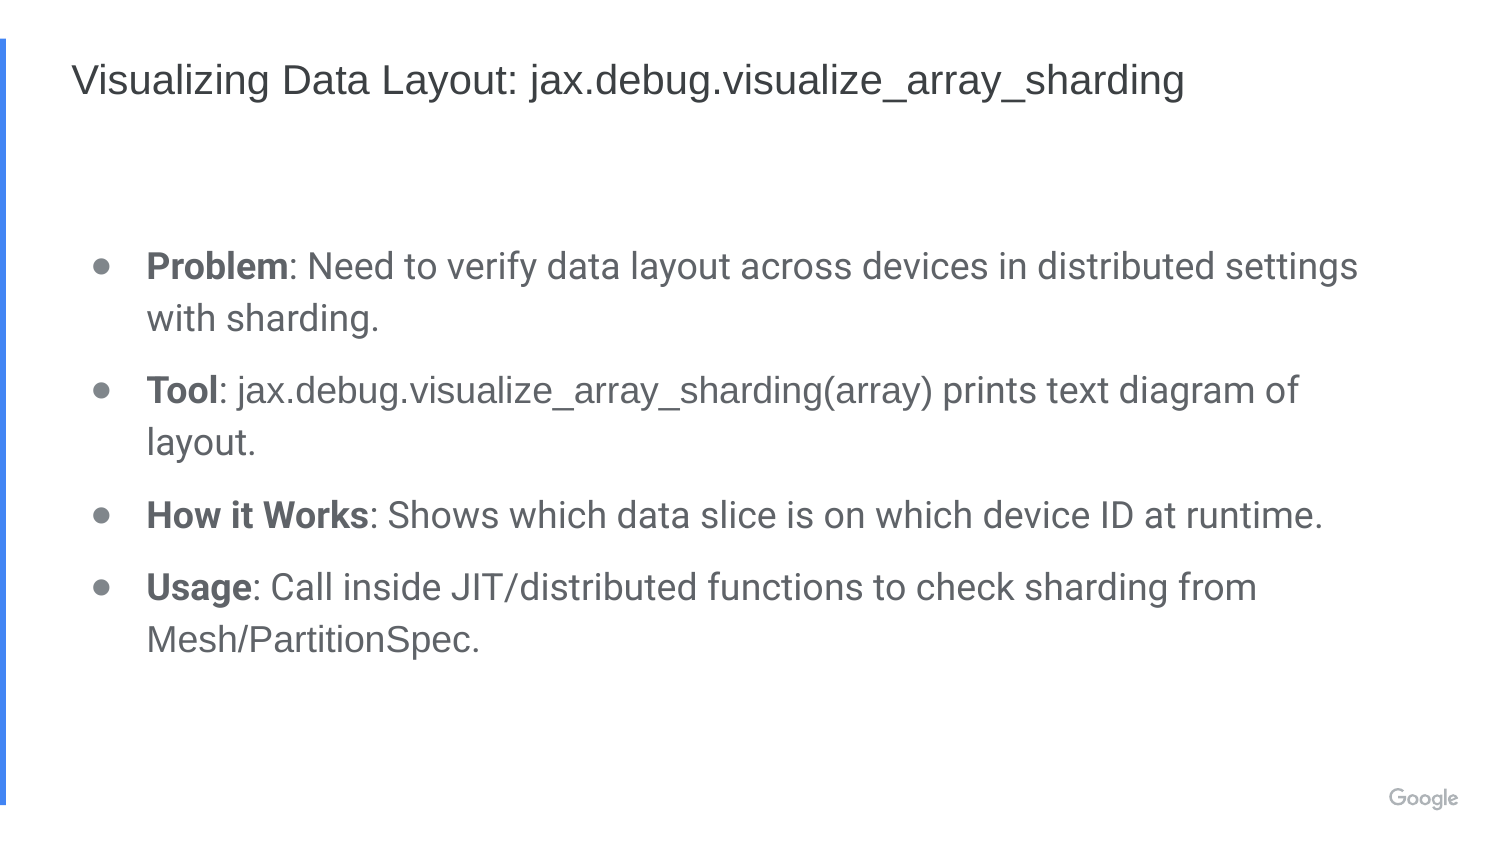

# Visualizing Data Layout: jax.debug.visualize_array_sharding
Problem: Need to verify data layout across devices in distributed settings with sharding.
Tool: jax.debug.visualize_array_sharding(array) prints text diagram of layout.
How it Works: Shows which data slice is on which device ID at runtime.
Usage: Call inside JIT/distributed functions to check sharding from Mesh/PartitionSpec.